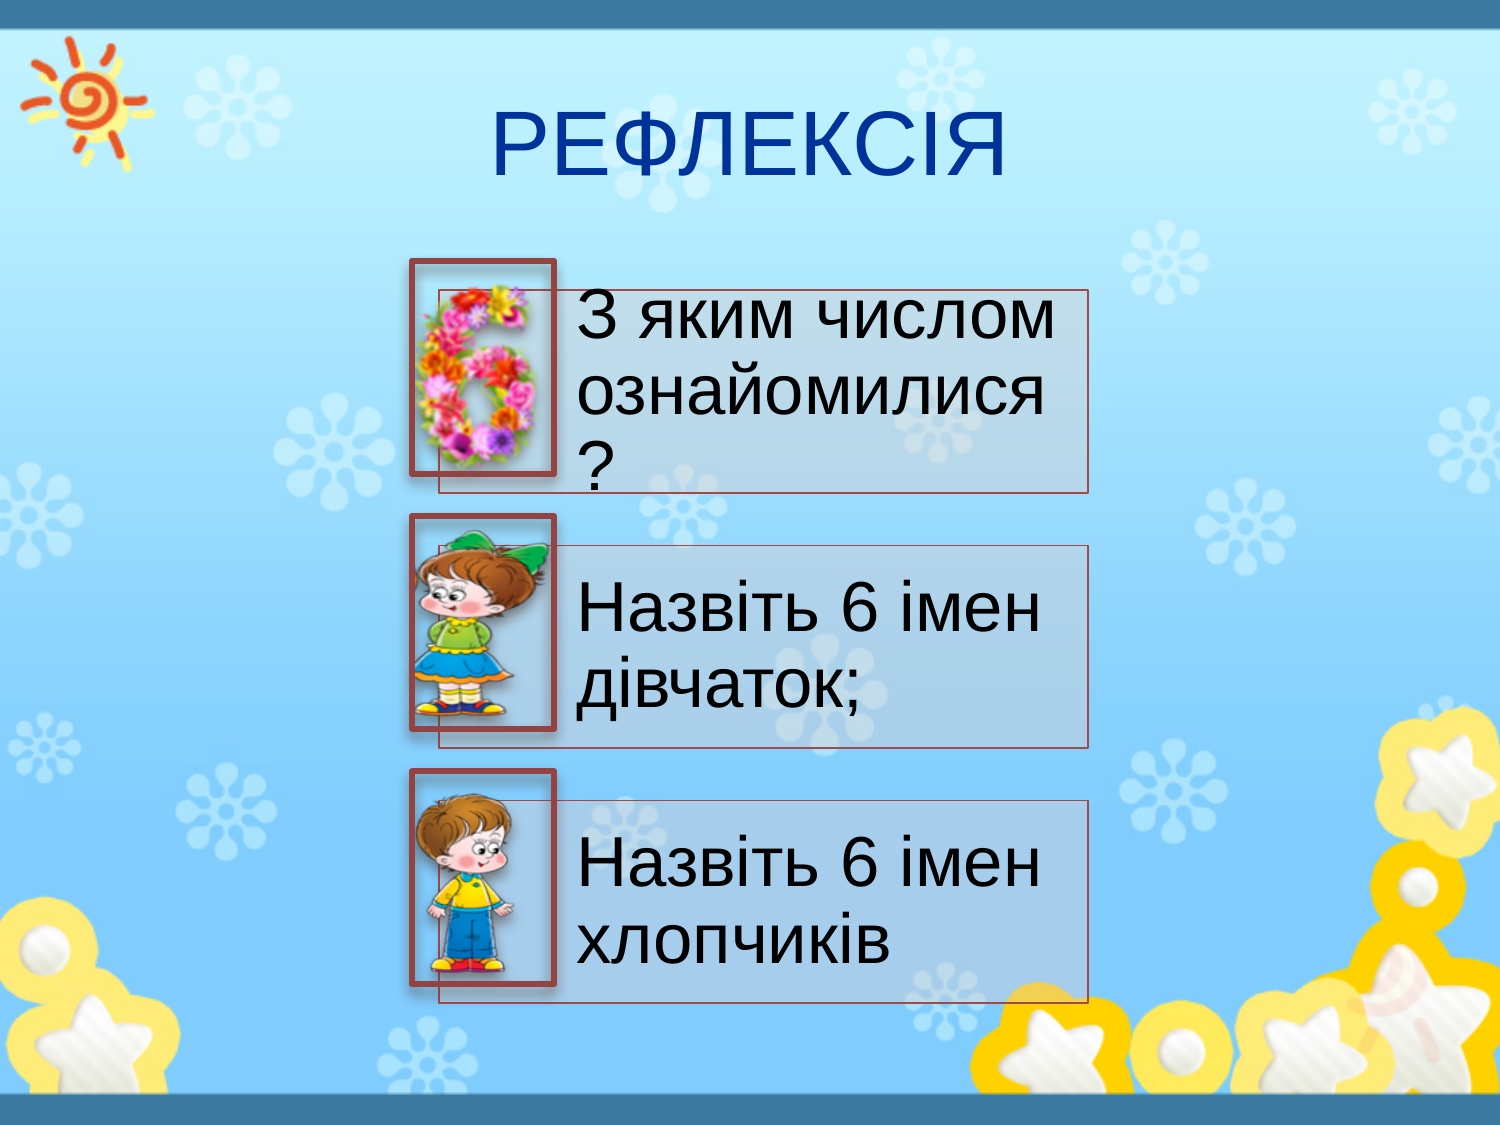

# РЕФЛЕКСІЯ
З яким числом ознайомилися?
Назвіть 6 імен дівчаток;
Назвіть 6 імен хлопчиків